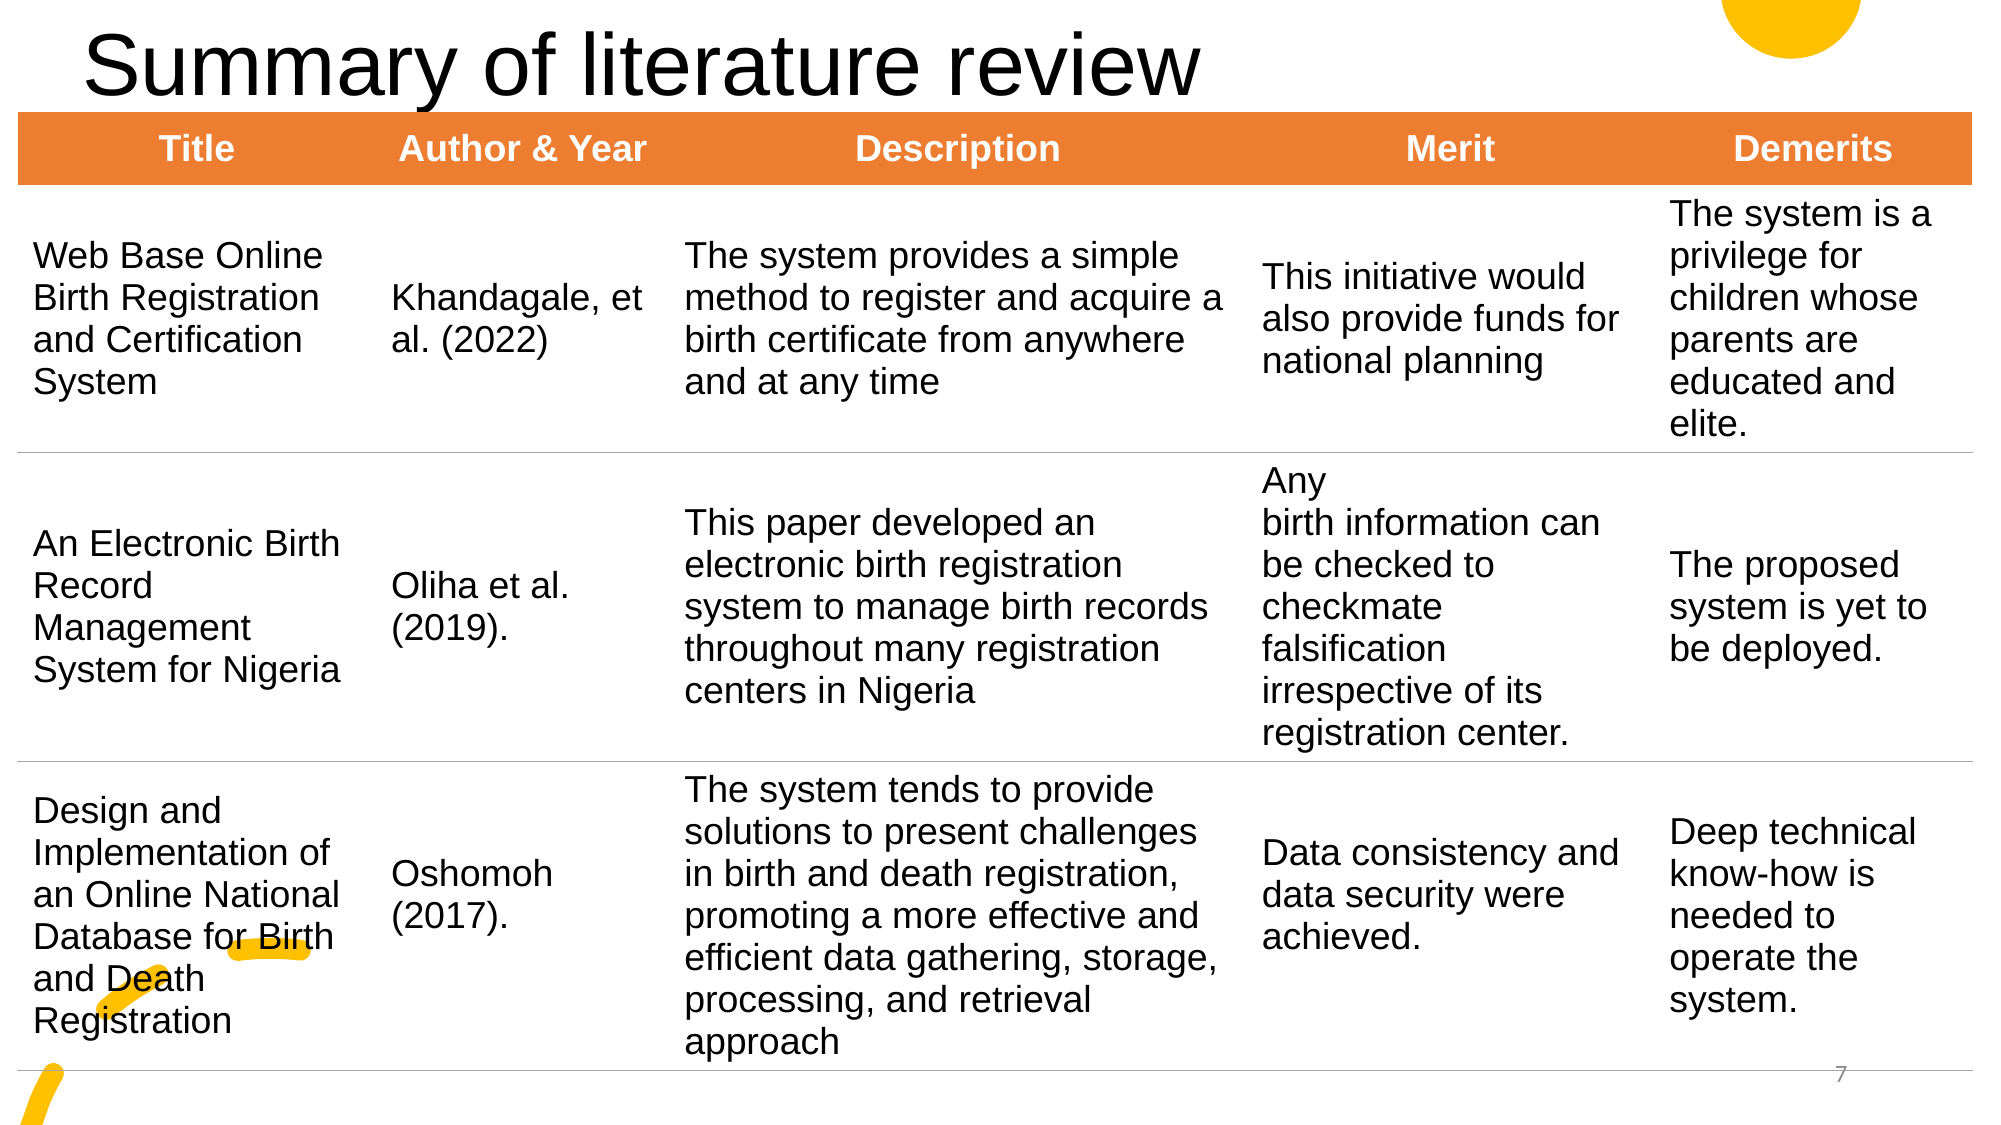

# Summary of literature review
| Title | Author & Year | Description | Merit | Demerits |
| --- | --- | --- | --- | --- |
| Web Base Online Birth Registration and Certification System | Khandagale, et al. (2022) | The system provides a simple method to register and acquire a birth certificate from anywhere and at any time | This initiative would also provide funds for national planning | The system is a privilege for children whose parents are educated and elite. |
| An Electronic Birth Record Management System for Nigeria | Oliha et al. (2019). | This paper developed an electronic birth registration system to manage birth records throughout many registration centers in Nigeria | Any birth information can be checked to checkmate falsification irrespective of its registration center. | The proposed system is yet to be deployed. |
| Design and Implementation of an Online National Database for Birth and Death Registration | Oshomoh (2017). | The system tends to provide solutions to present challenges in birth and death registration, promoting a more effective and efficient data gathering, storage, processing, and retrieval approach | Data consistency and data security were achieved. | Deep technical know-how is needed to operate the system. |
7